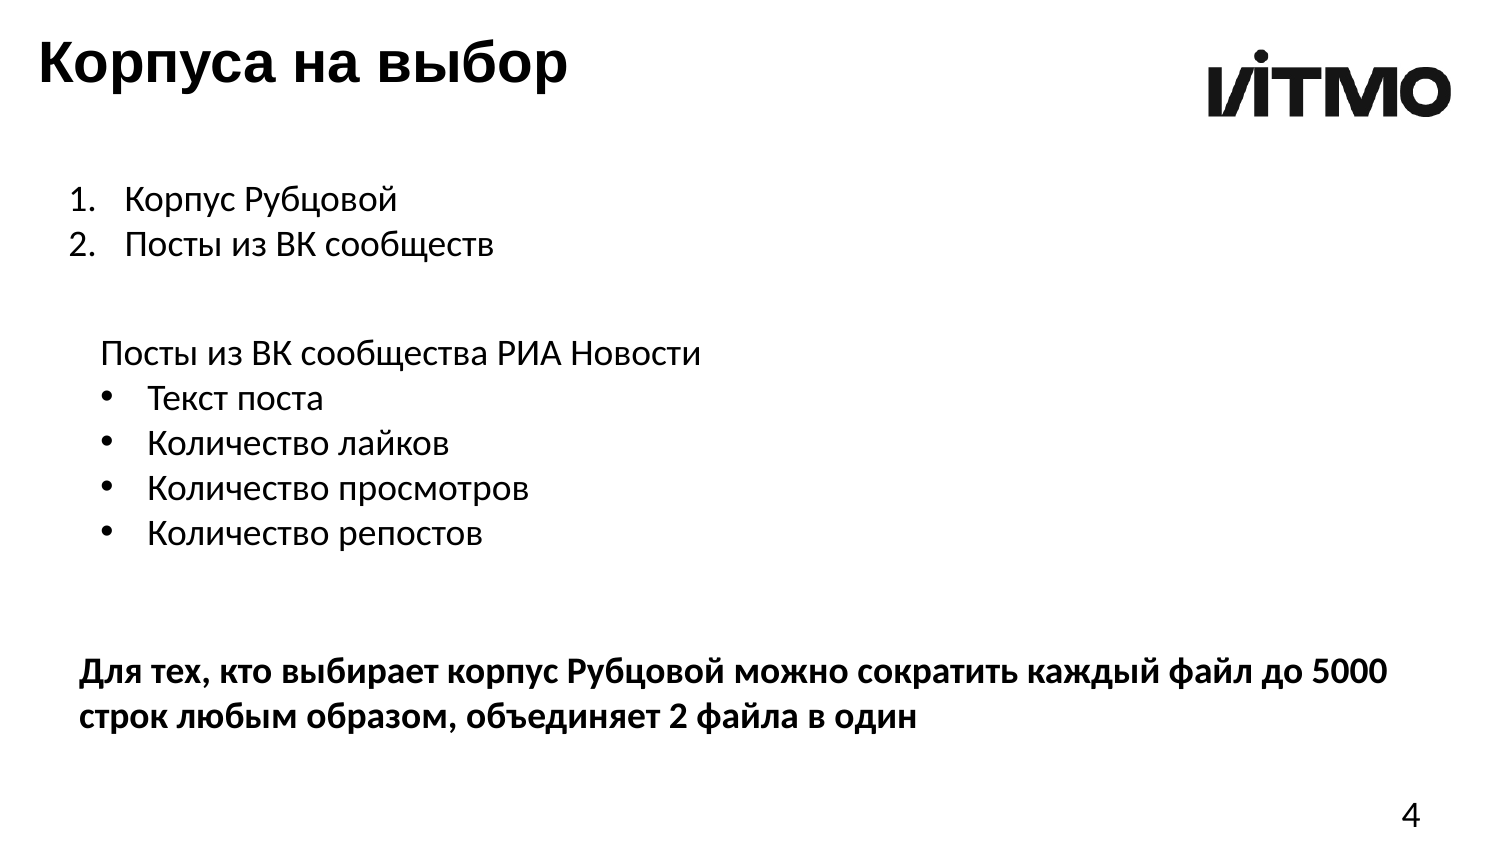

# Корпуса на выбор
Корпус Рубцовой
Посты из ВК сообществ
Посты из ВК сообщества РИА Новости
Текст поста
Количество лайков
Количество просмотров
Количество репостов
Для тех, кто выбирает корпус Рубцовой можно сократить каждый файл до 5000 строк любым образом, объединяет 2 файла в один
4